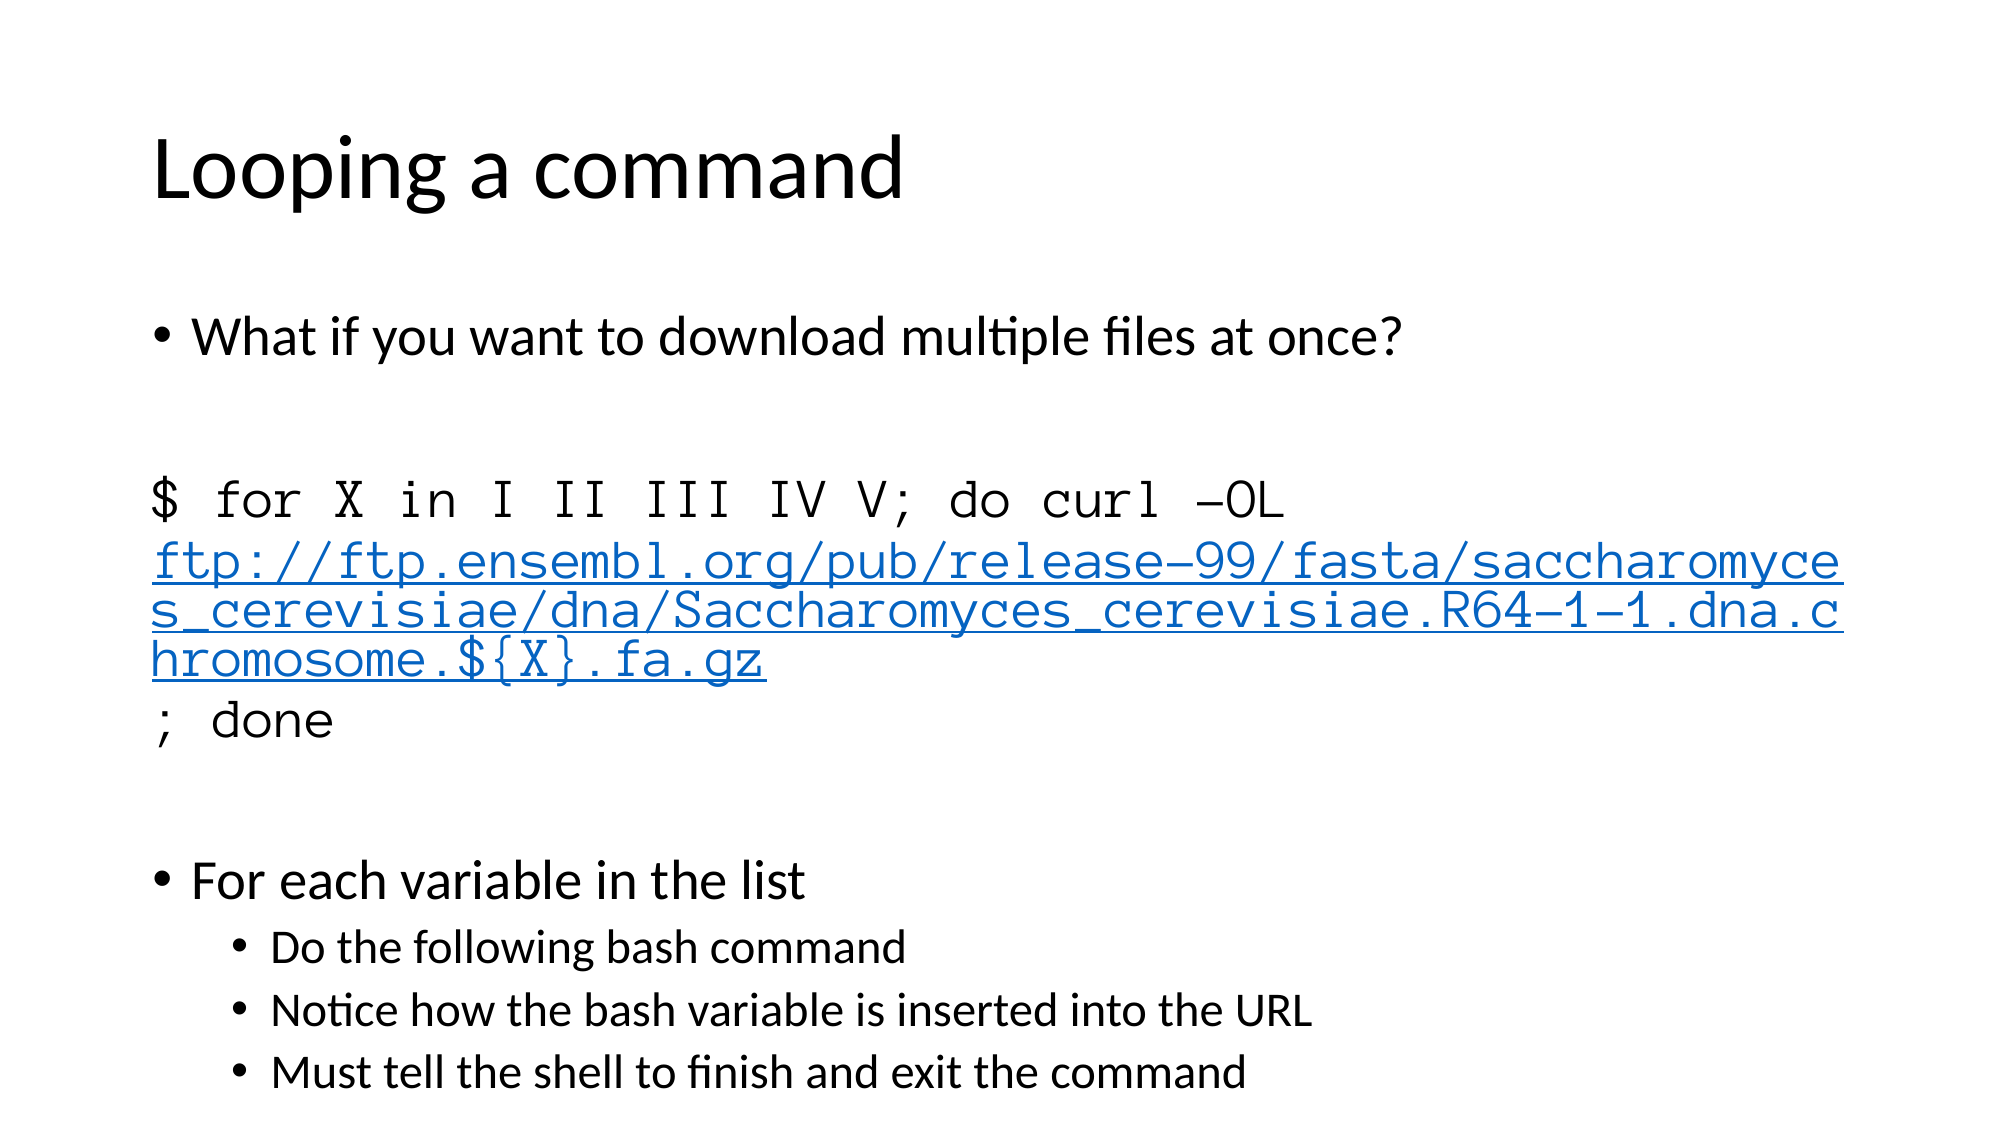

# Looping a command
What if you want to download multiple files at once?

$ for X in I II III IV V; do curl -OL ftp://ftp.ensembl.org/pub/release-99/fasta/saccharomyces_cerevisiae/dna/Saccharomyces_cerevisiae.R64-1-1.dna.chromosome.${X}.fa.gz; done

For each variable in the list
Do the following bash command
Notice how the bash variable is inserted into the URL
Must tell the shell to finish and exit the command